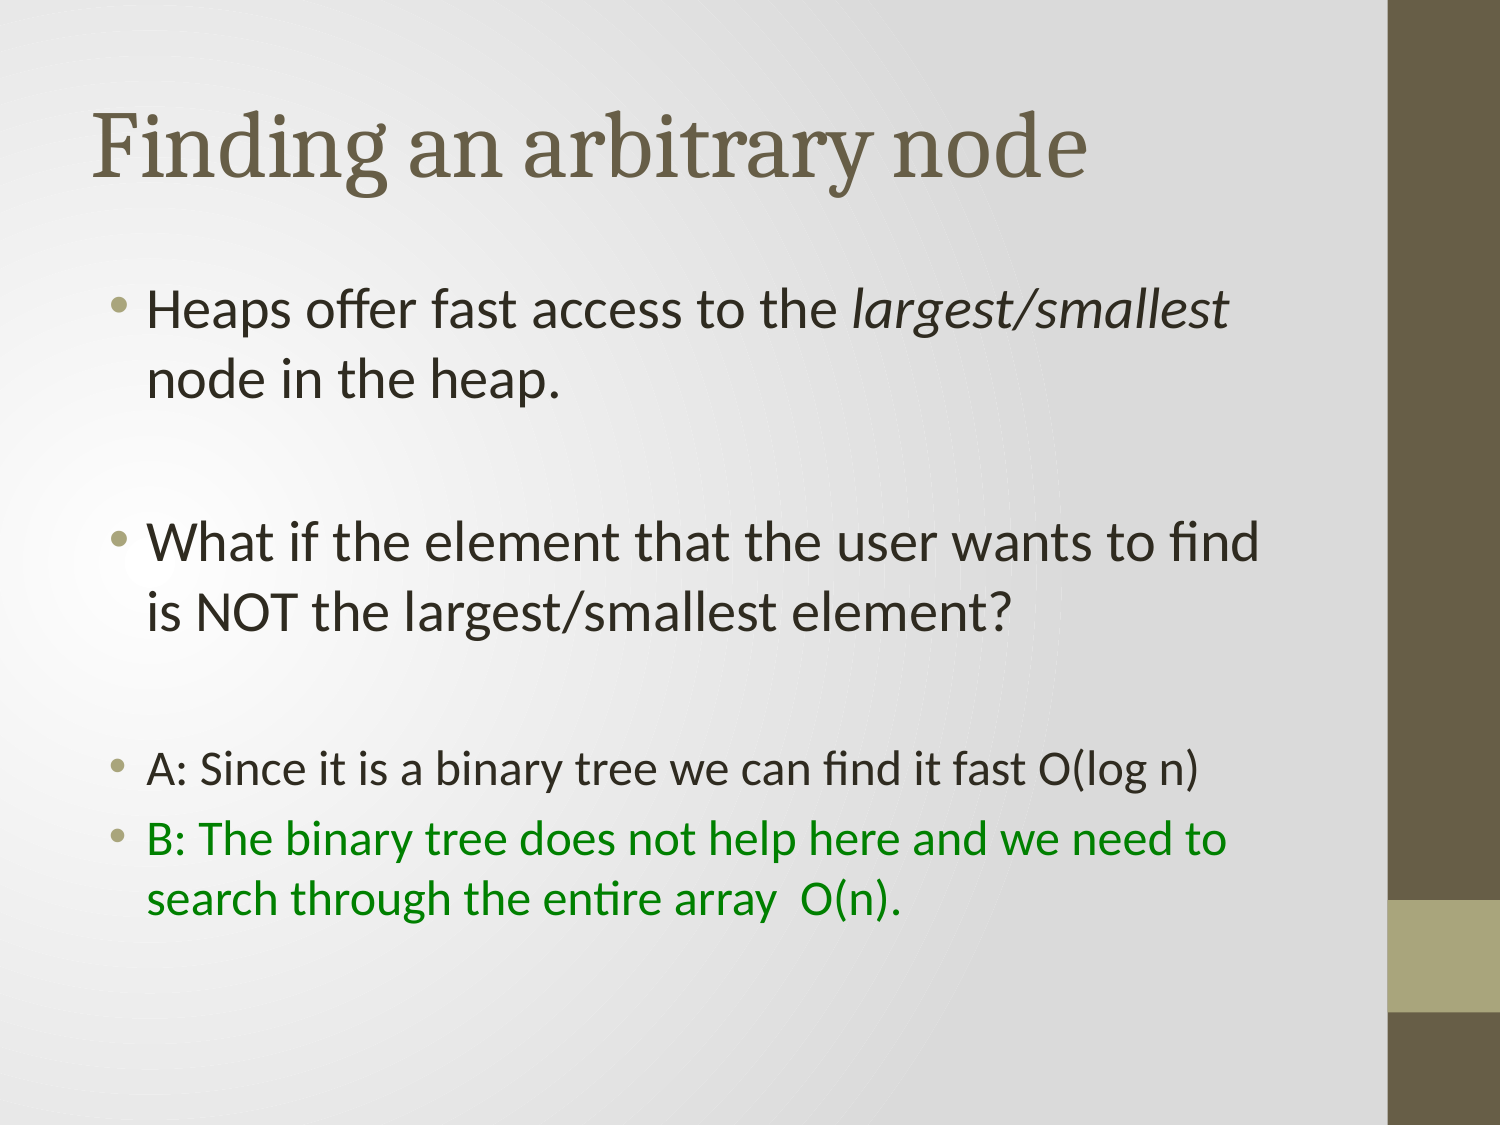

# Finding an arbitrary node
Heaps offer fast access to the largest/smallest node in the heap.

What if the element that the user wants to find is NOT the largest/smallest element?

A: Since it is a binary tree we can find it fast O(log n)
B: The binary tree does not help here and we need to search through the entire array  O(n).